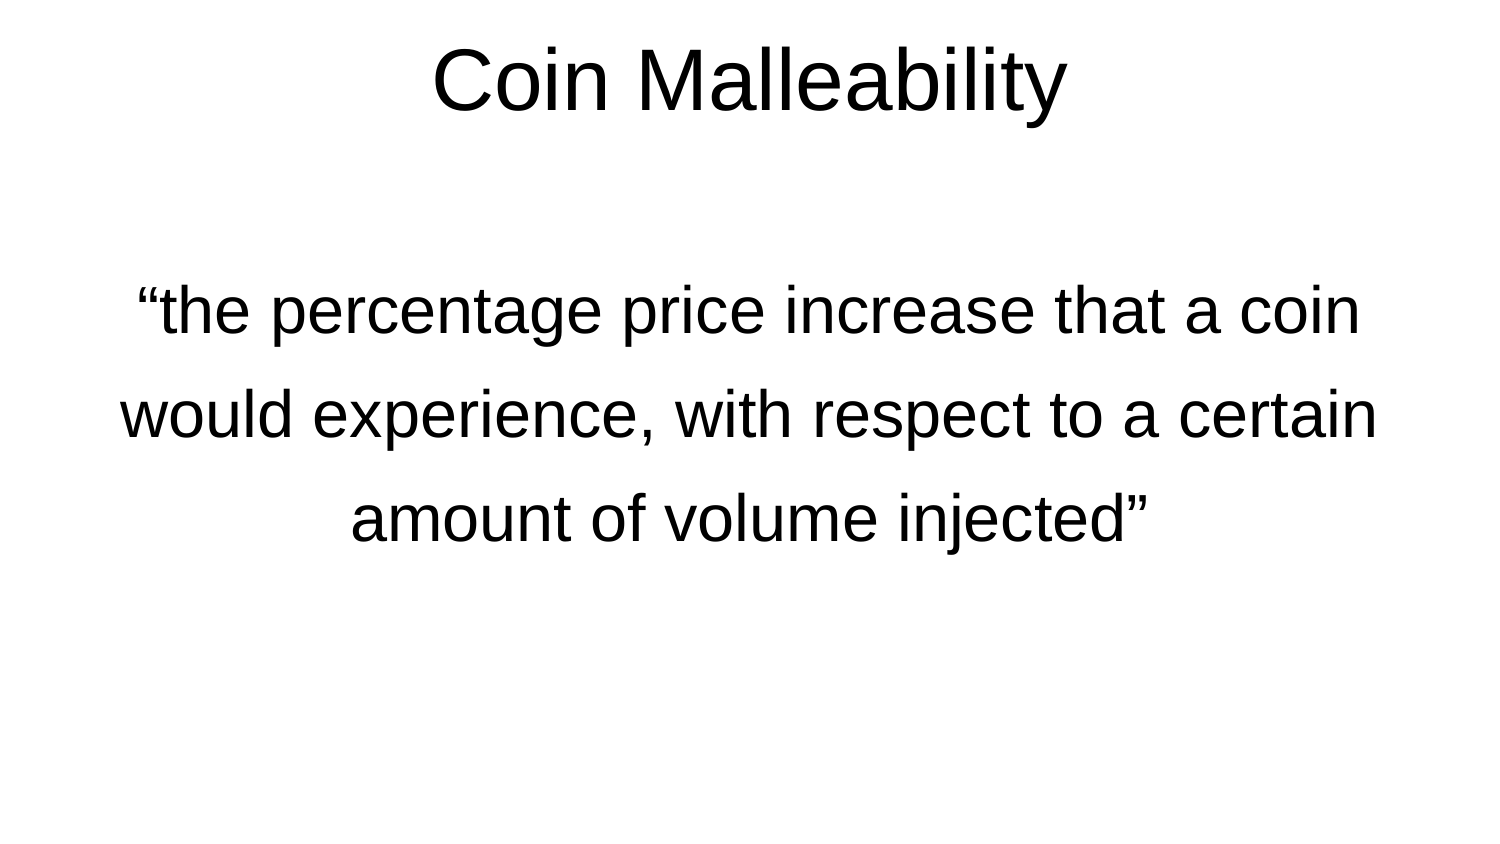

# Coin Malleability
“the percentage price increase that a coin would experience, with respect to a certain amount of volume injected”